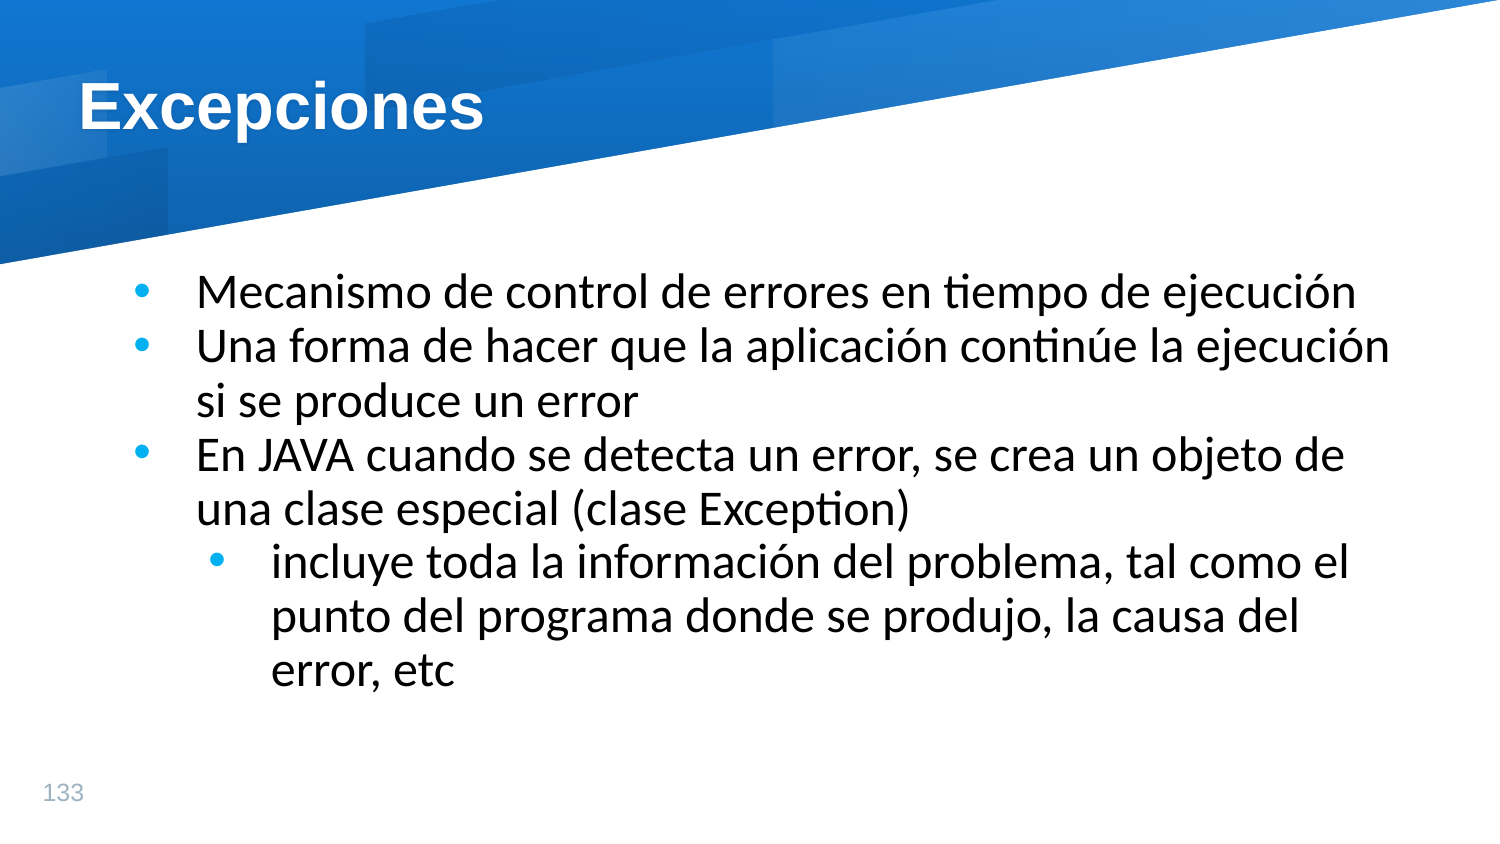

Excepciones
Mecanismo de control de errores en tiempo de ejecución
Una forma de hacer que la aplicación continúe la ejecución si se produce un error
En JAVA cuando se detecta un error, se crea un objeto de una clase especial (clase Exception)
incluye toda la información del problema, tal como el punto del programa donde se produjo, la causa del error, etc

133